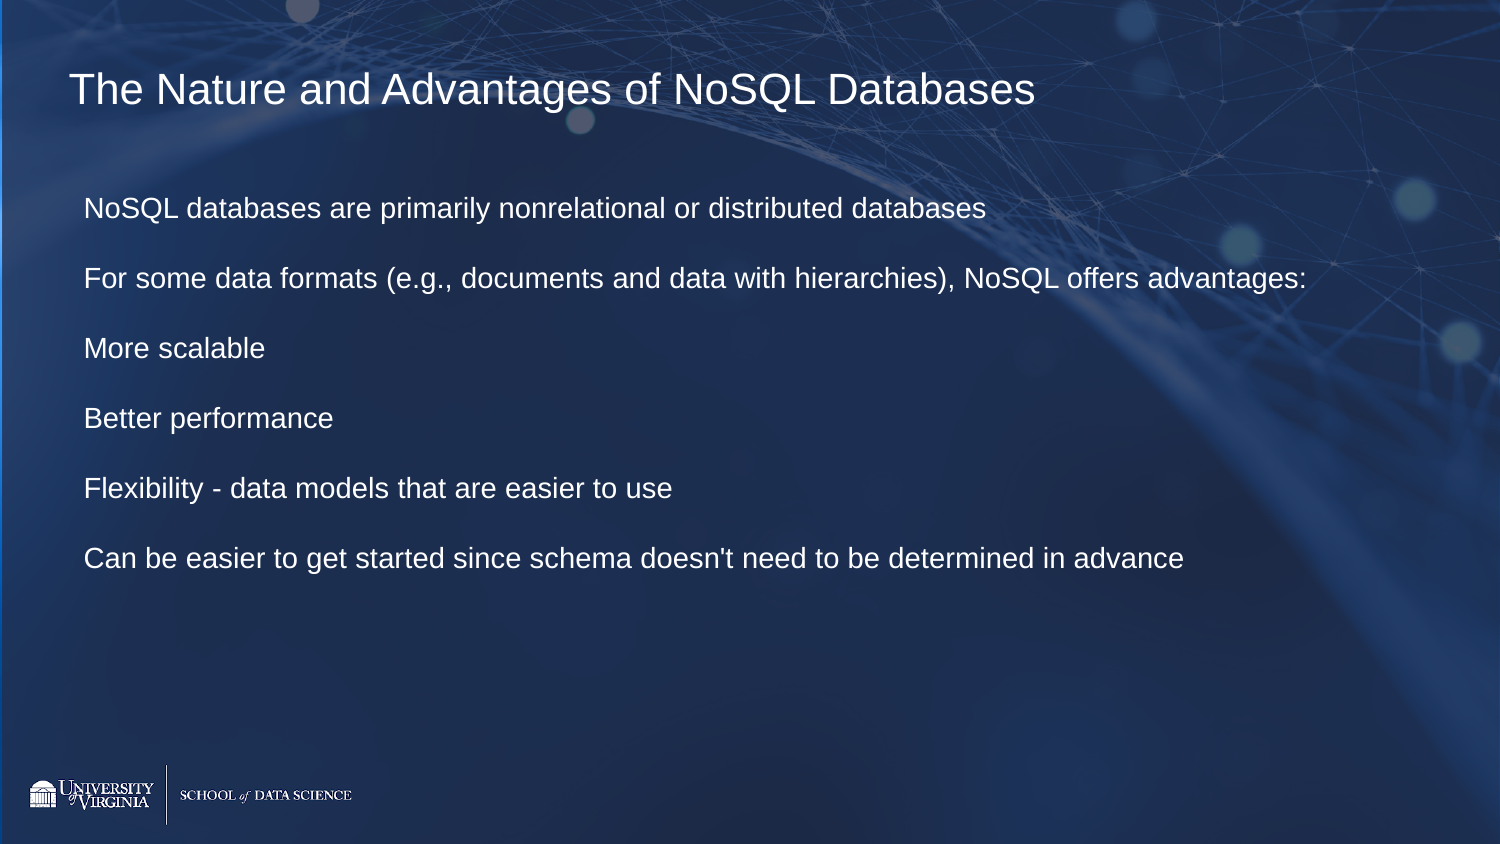

The Nature and Advantages of NoSQL Databases
NoSQL databases are primarily nonrelational or distributed databases

For some data formats (e.g., documents and data with hierarchies), NoSQL offers advantages:

More scalable

Better performance

Flexibility - data models that are easier to use

Can be easier to get started since schema doesn't need to be determined in advance